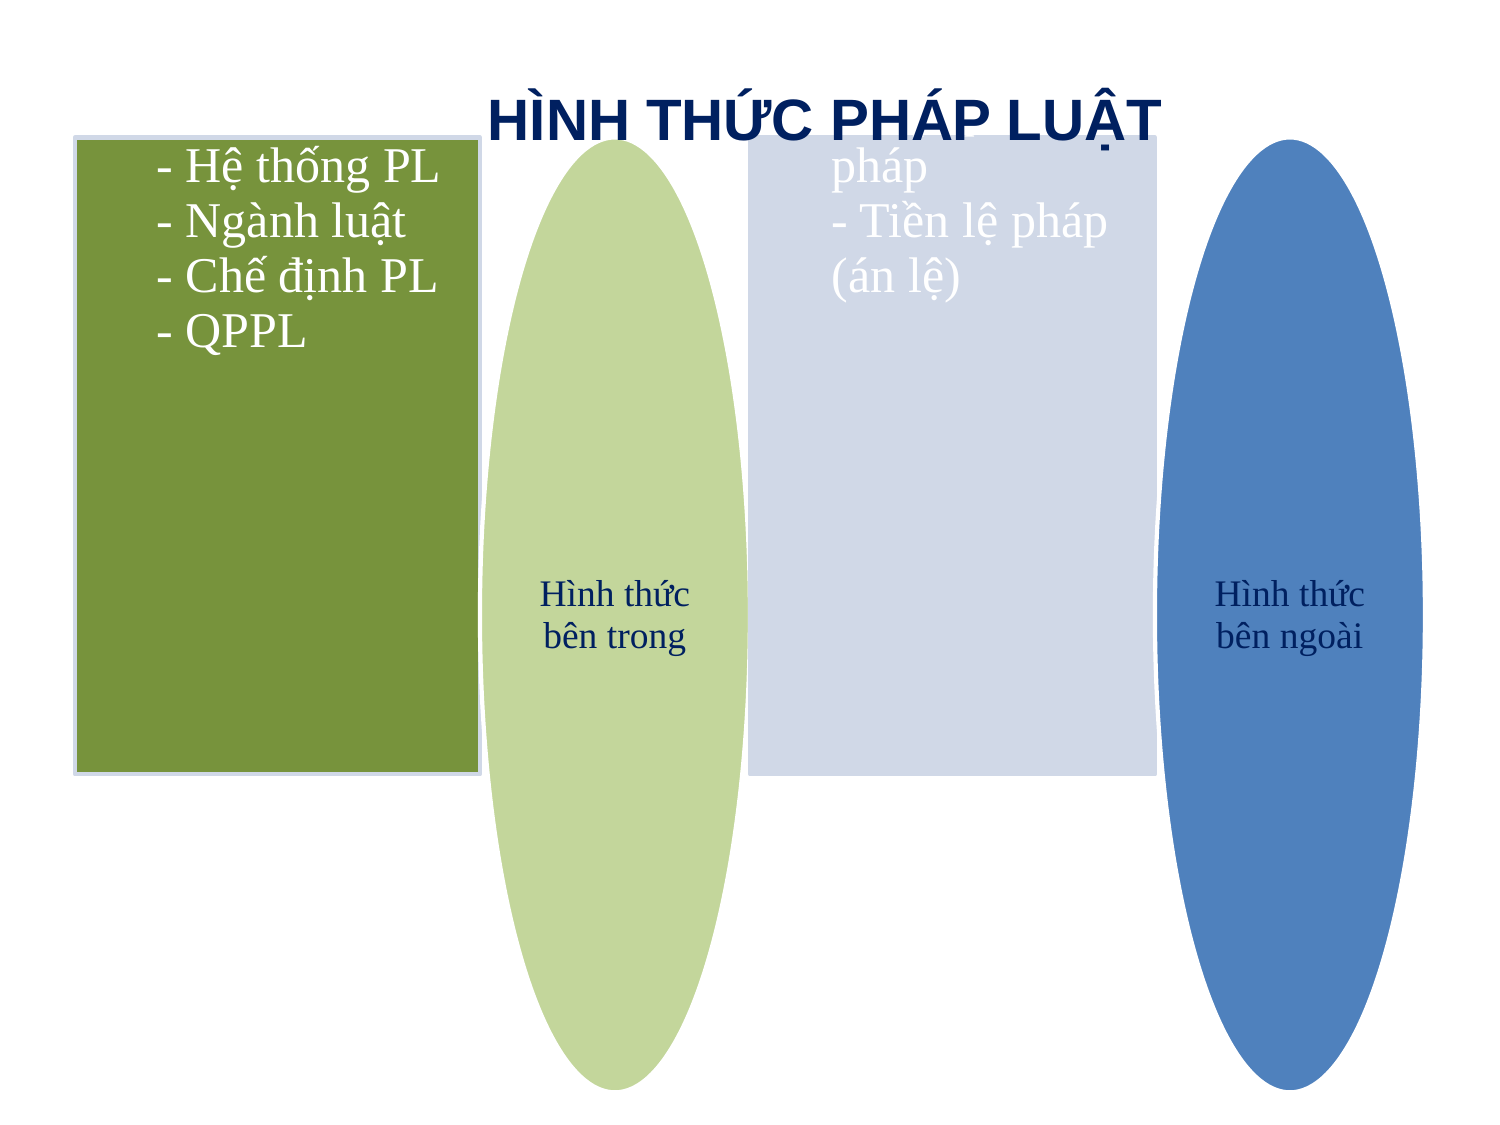

HÌNH THỨC PHÁP LUẬT
Hình thức bên trong
Bao gồm:
- Hệ thống PL
- Ngành luật
- Chế định PL
- QPPL
Hình thức bên ngoài
Bao gồm:
- Văn bản PPL